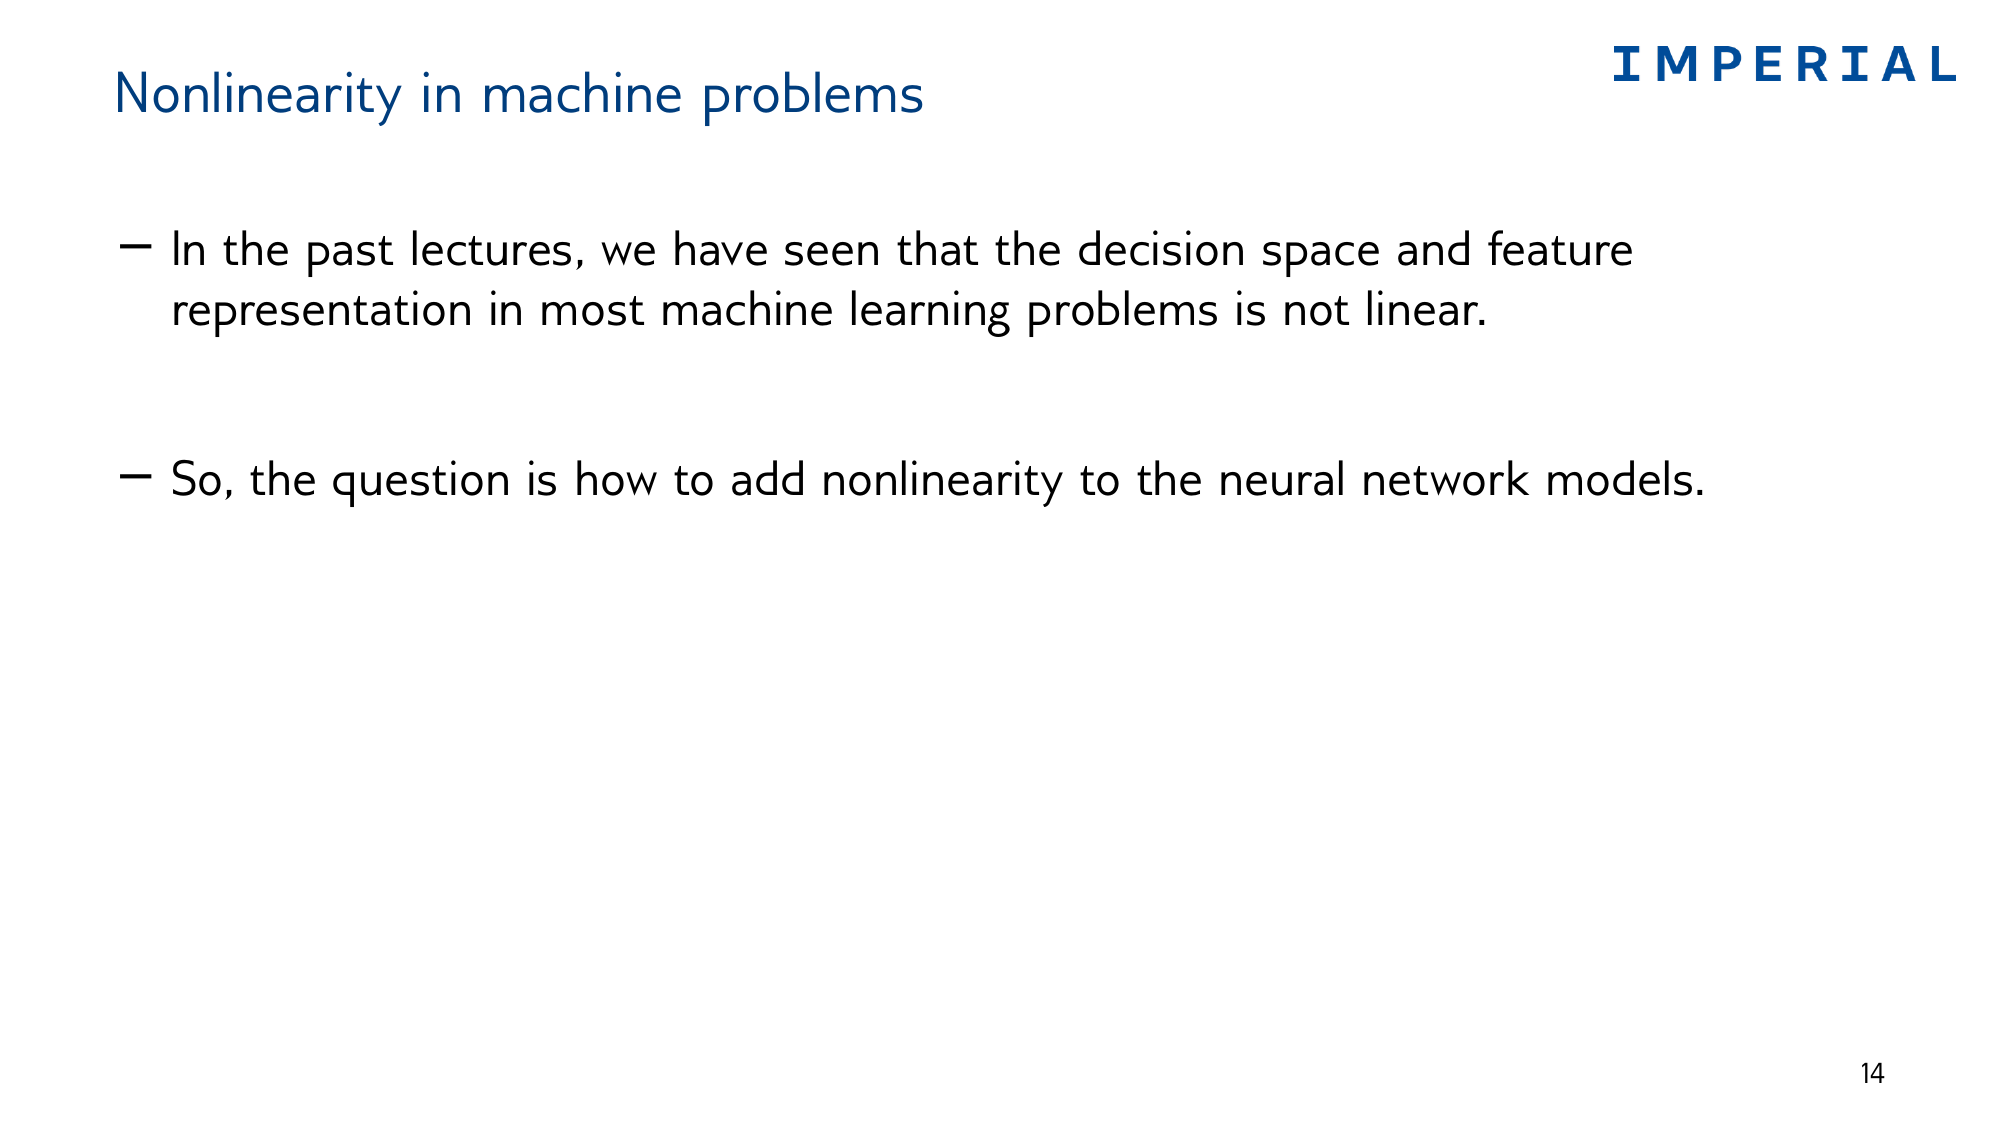

# Nonlinearity in machine problems
In the past lectures, we have seen that the decision space and feature representation in most machine learning problems is not linear.

So, the question is how to add nonlinearity to the neural network models.
14